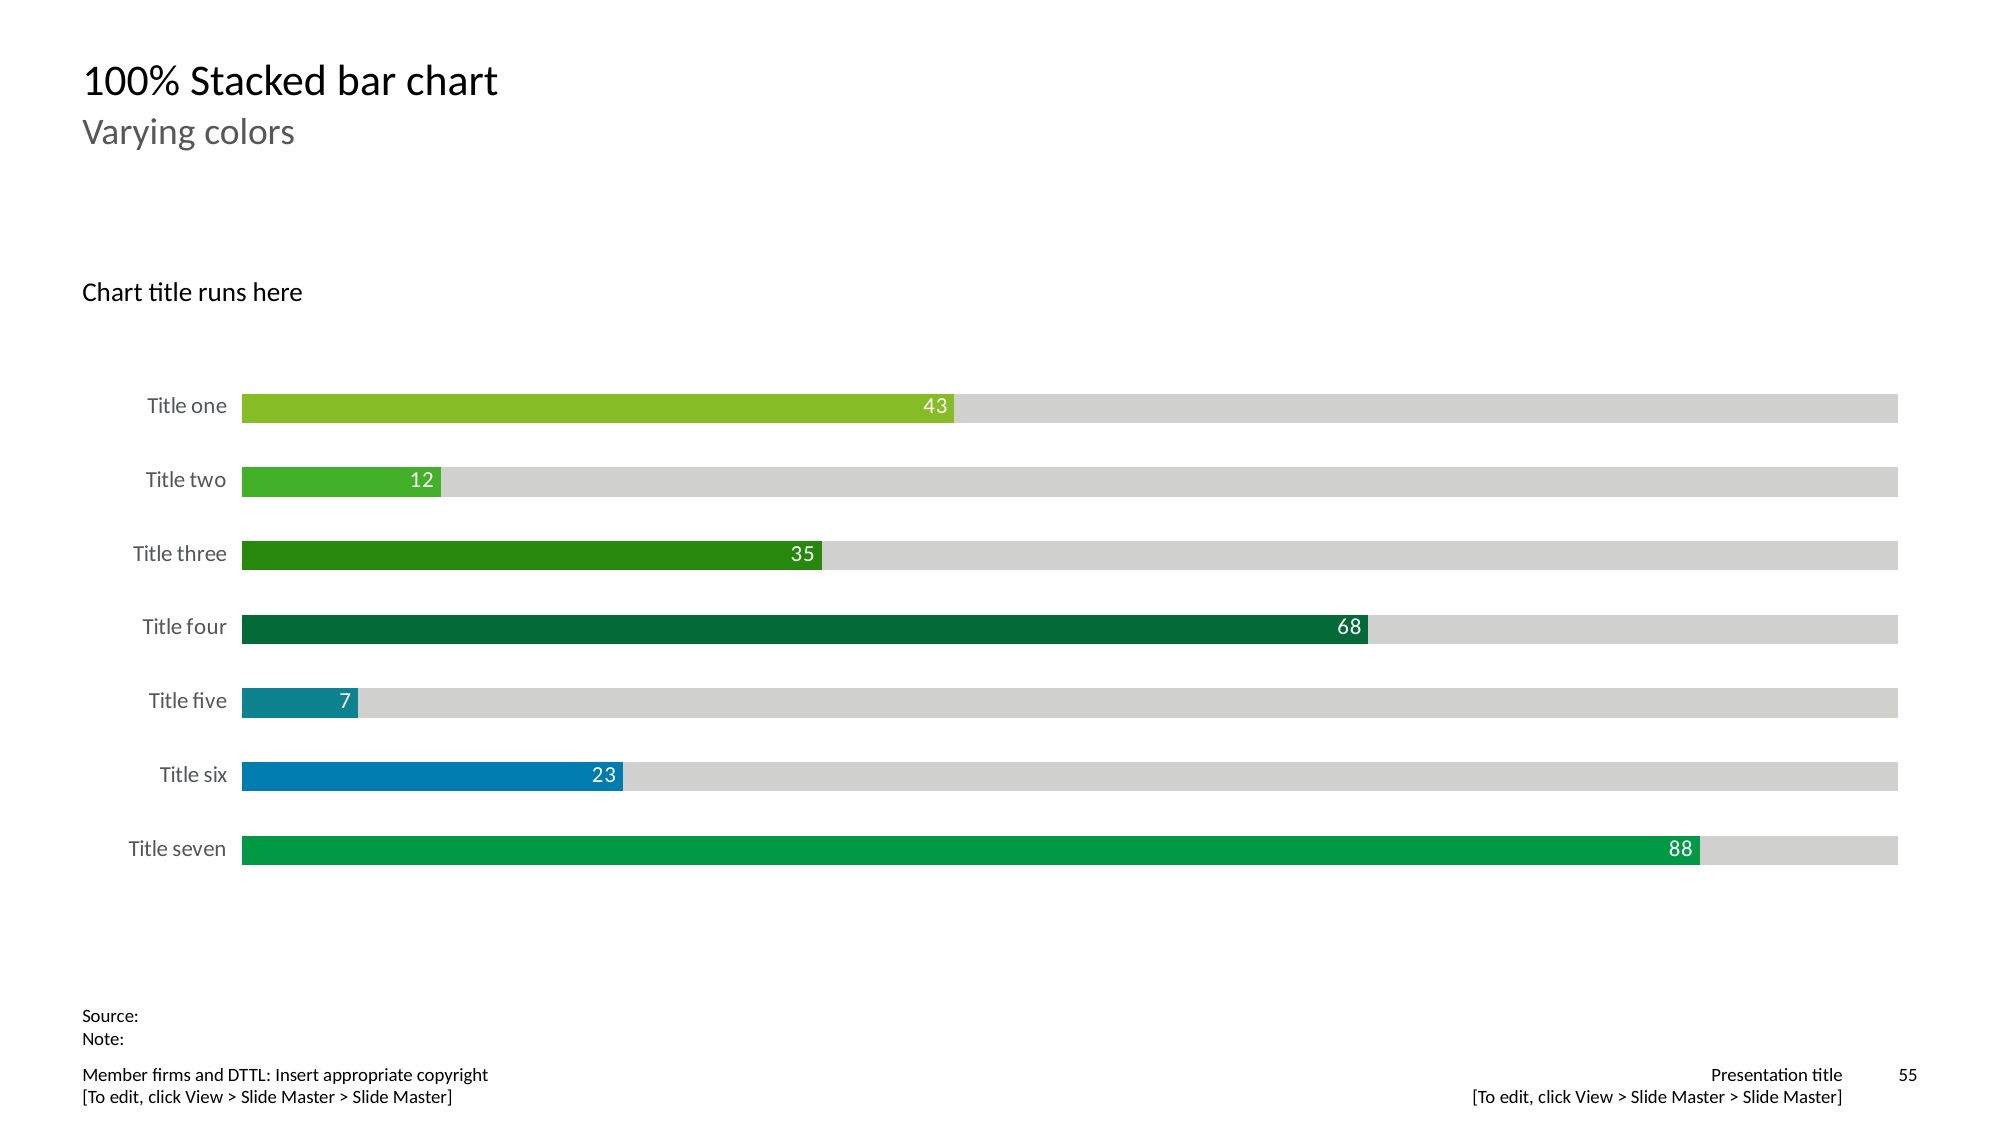

# 100% Stacked bar chart
Varying colors
Chart title runs here

### Chart

| Category | Column 1 | Column 2 |
|---|---|---|
| Title one | 43.0 | 57.0 |
| Title two | 12.0 | 88.0 |
| Title three | 35.0 | 65.0 |
| Title four | 68.0 | 32.0 |
| Title five | 7.0 | 93.0 |
| Title six | 23.0 | 77.0 |
| Title seven | 88.0 | 12.0 |
Source:
Note: